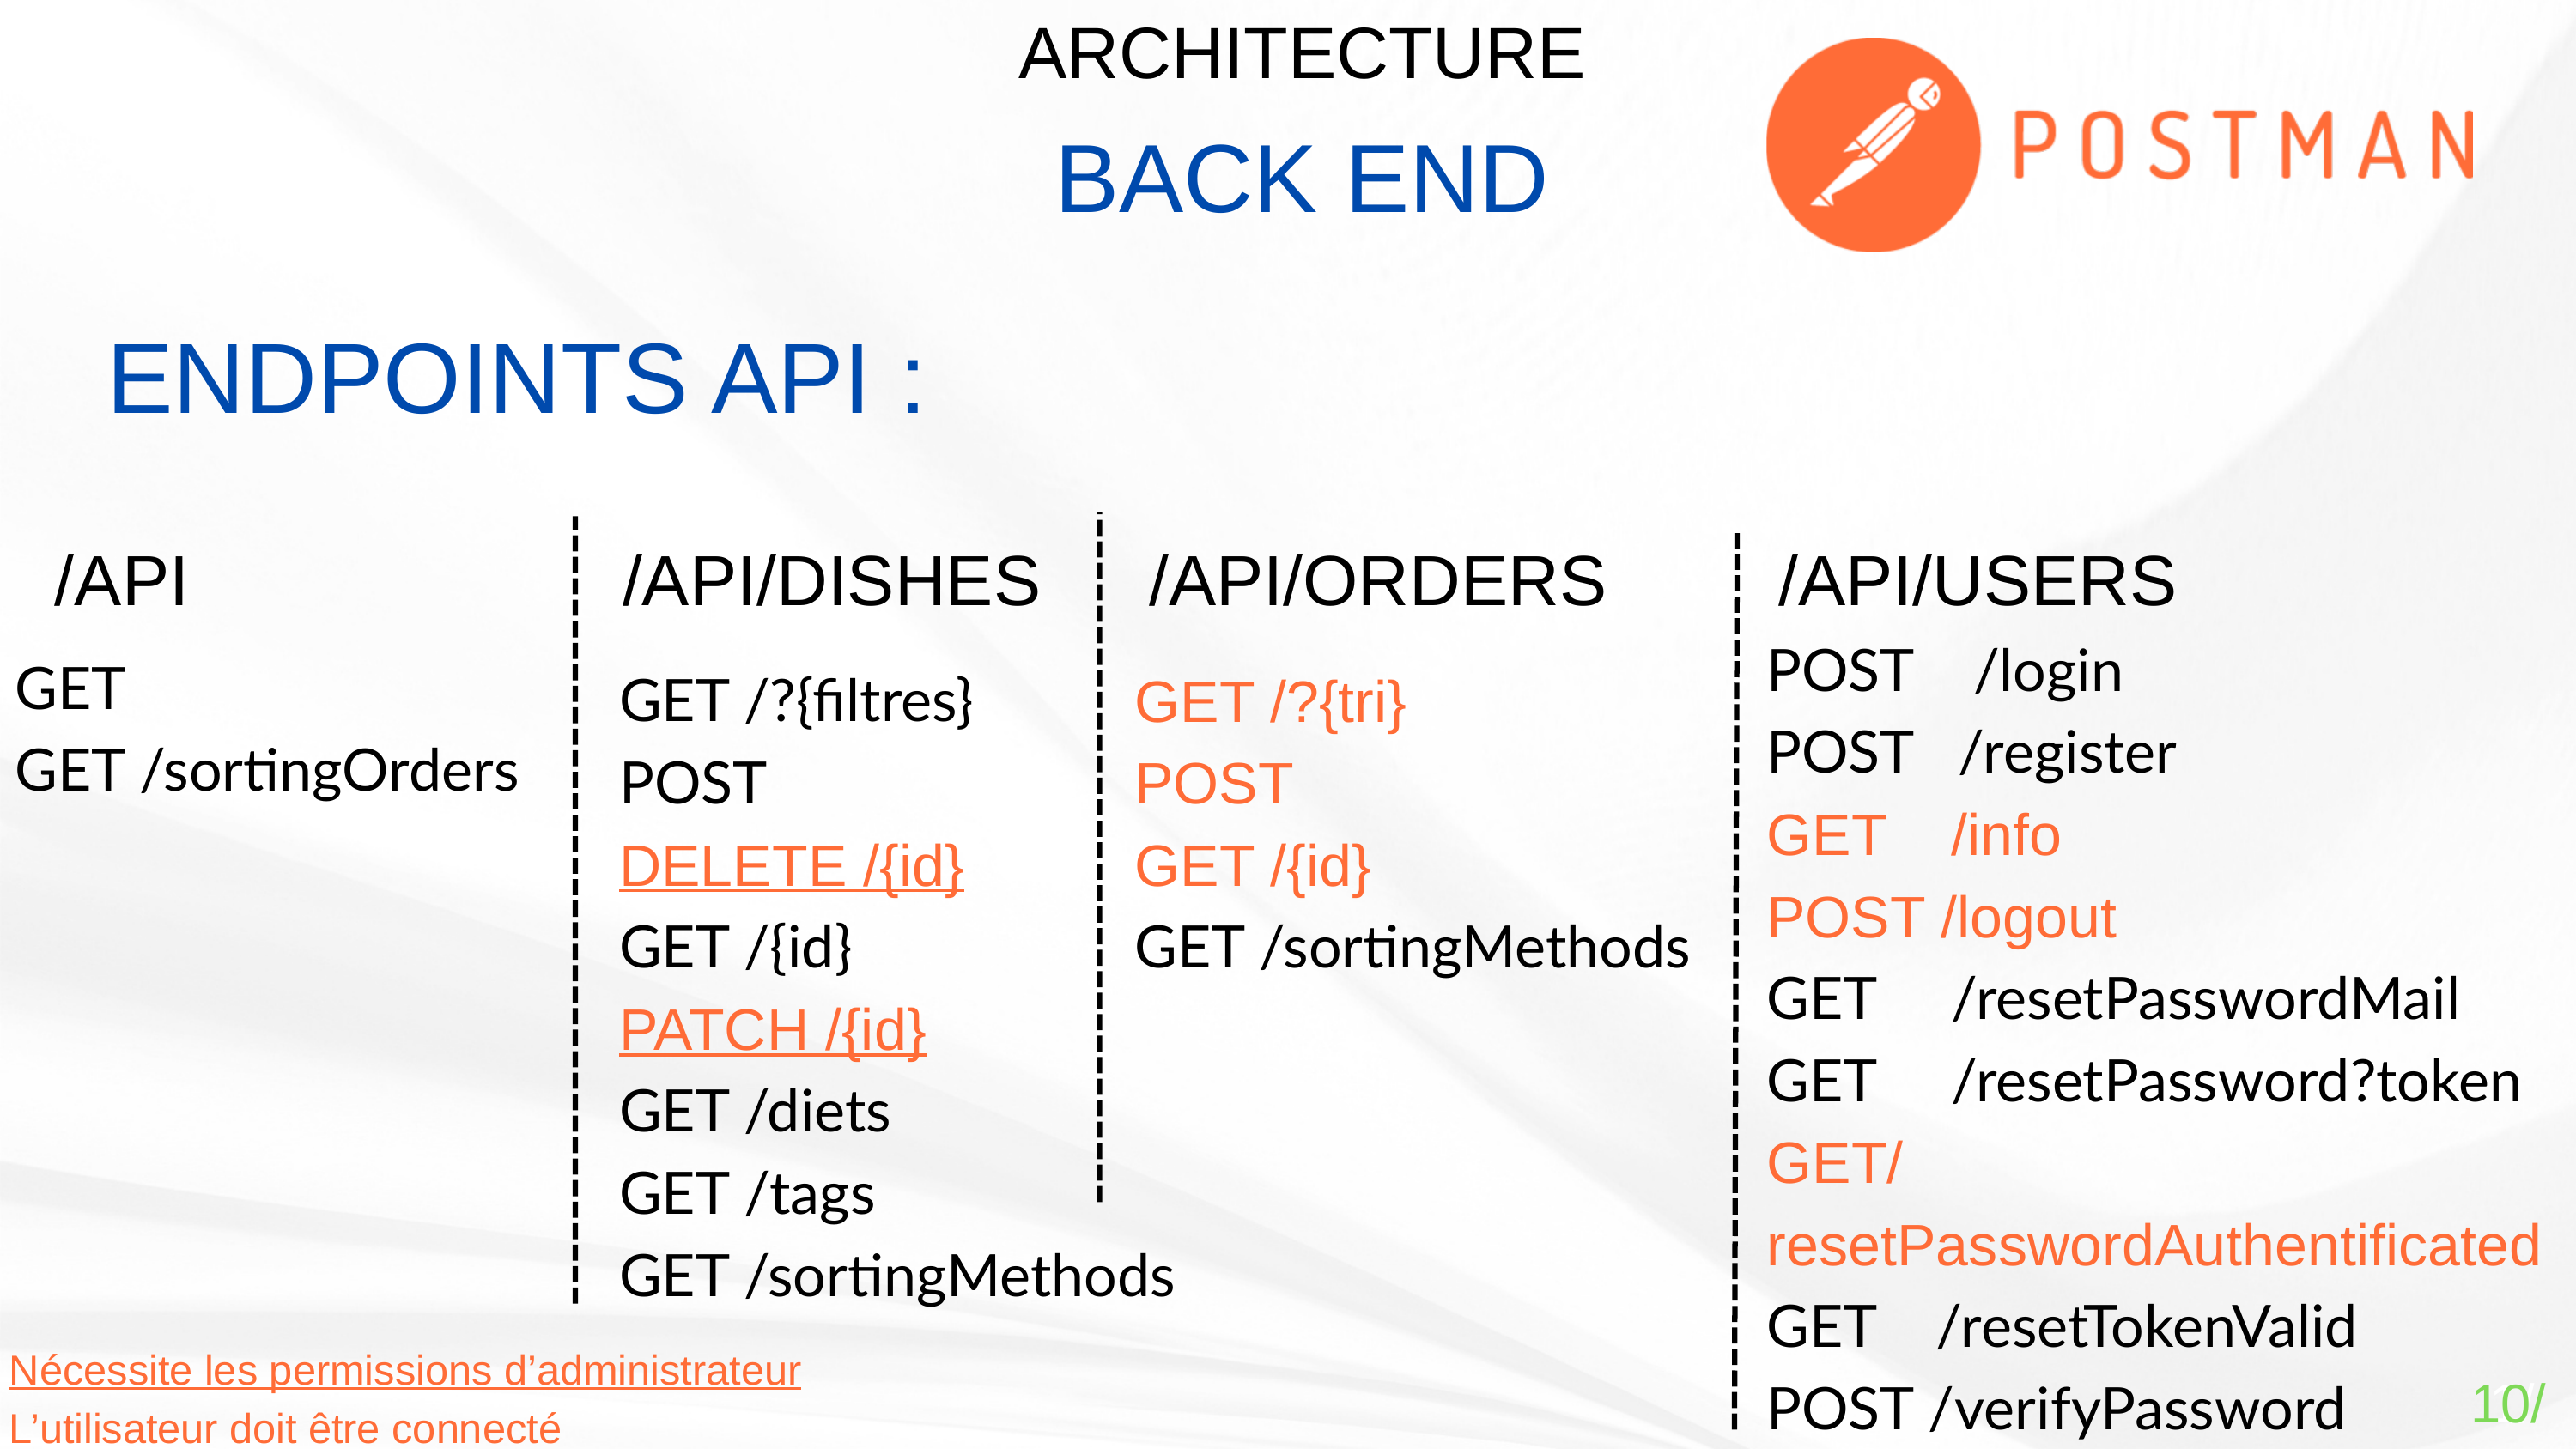

ARCHITECTURE
BACK END

ENDPOINTS API :

/API
/API/DISHES
/API/ORDERS
/API/USERS

POST    /login
POST   /register
GET    /info
POST /logout
GET     /resetPasswordMail
GET     /resetPassword?token
GET/resetPasswordAuthentificated
GET    /resetTokenValid
POST /verifyPassword

GET
GET /sortingOrders
GET /?{filtres}
POST
DELETE /{id}
GET /{id}
PATCH /{id}
GET /diets
GET /tags
GET /sortingMethods
GET /?{tri}
POST
GET /{id}
GET /sortingMethods

Nécessite les permissions d’administrateur
L’utilisateur doit être connecté
10/
1/